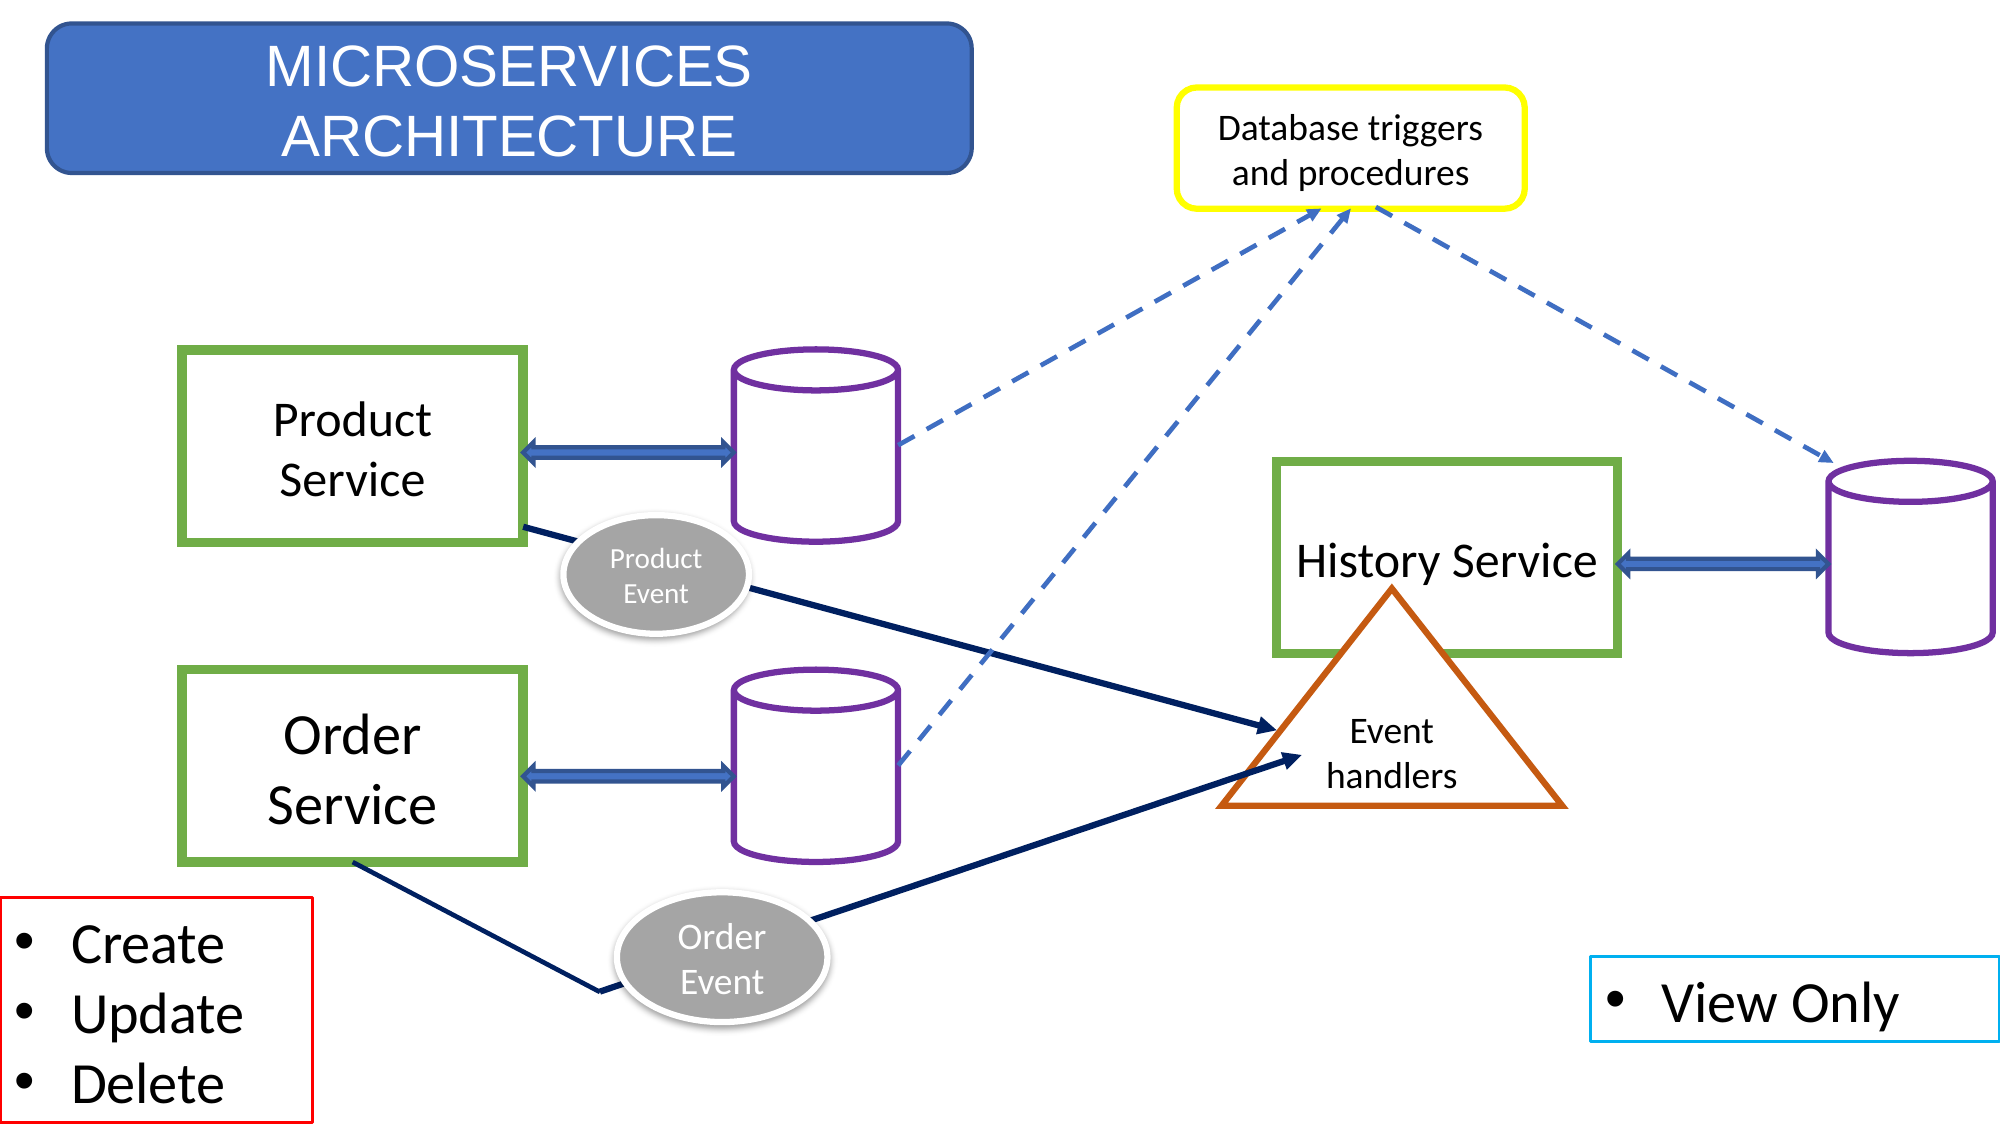

MICROSERVICES ARCHITECTURE
Database triggers and procedures

Product Service

History Service
Product Event

Event handlers
Order Service

Order Event
Create
Update
Delete
View Only